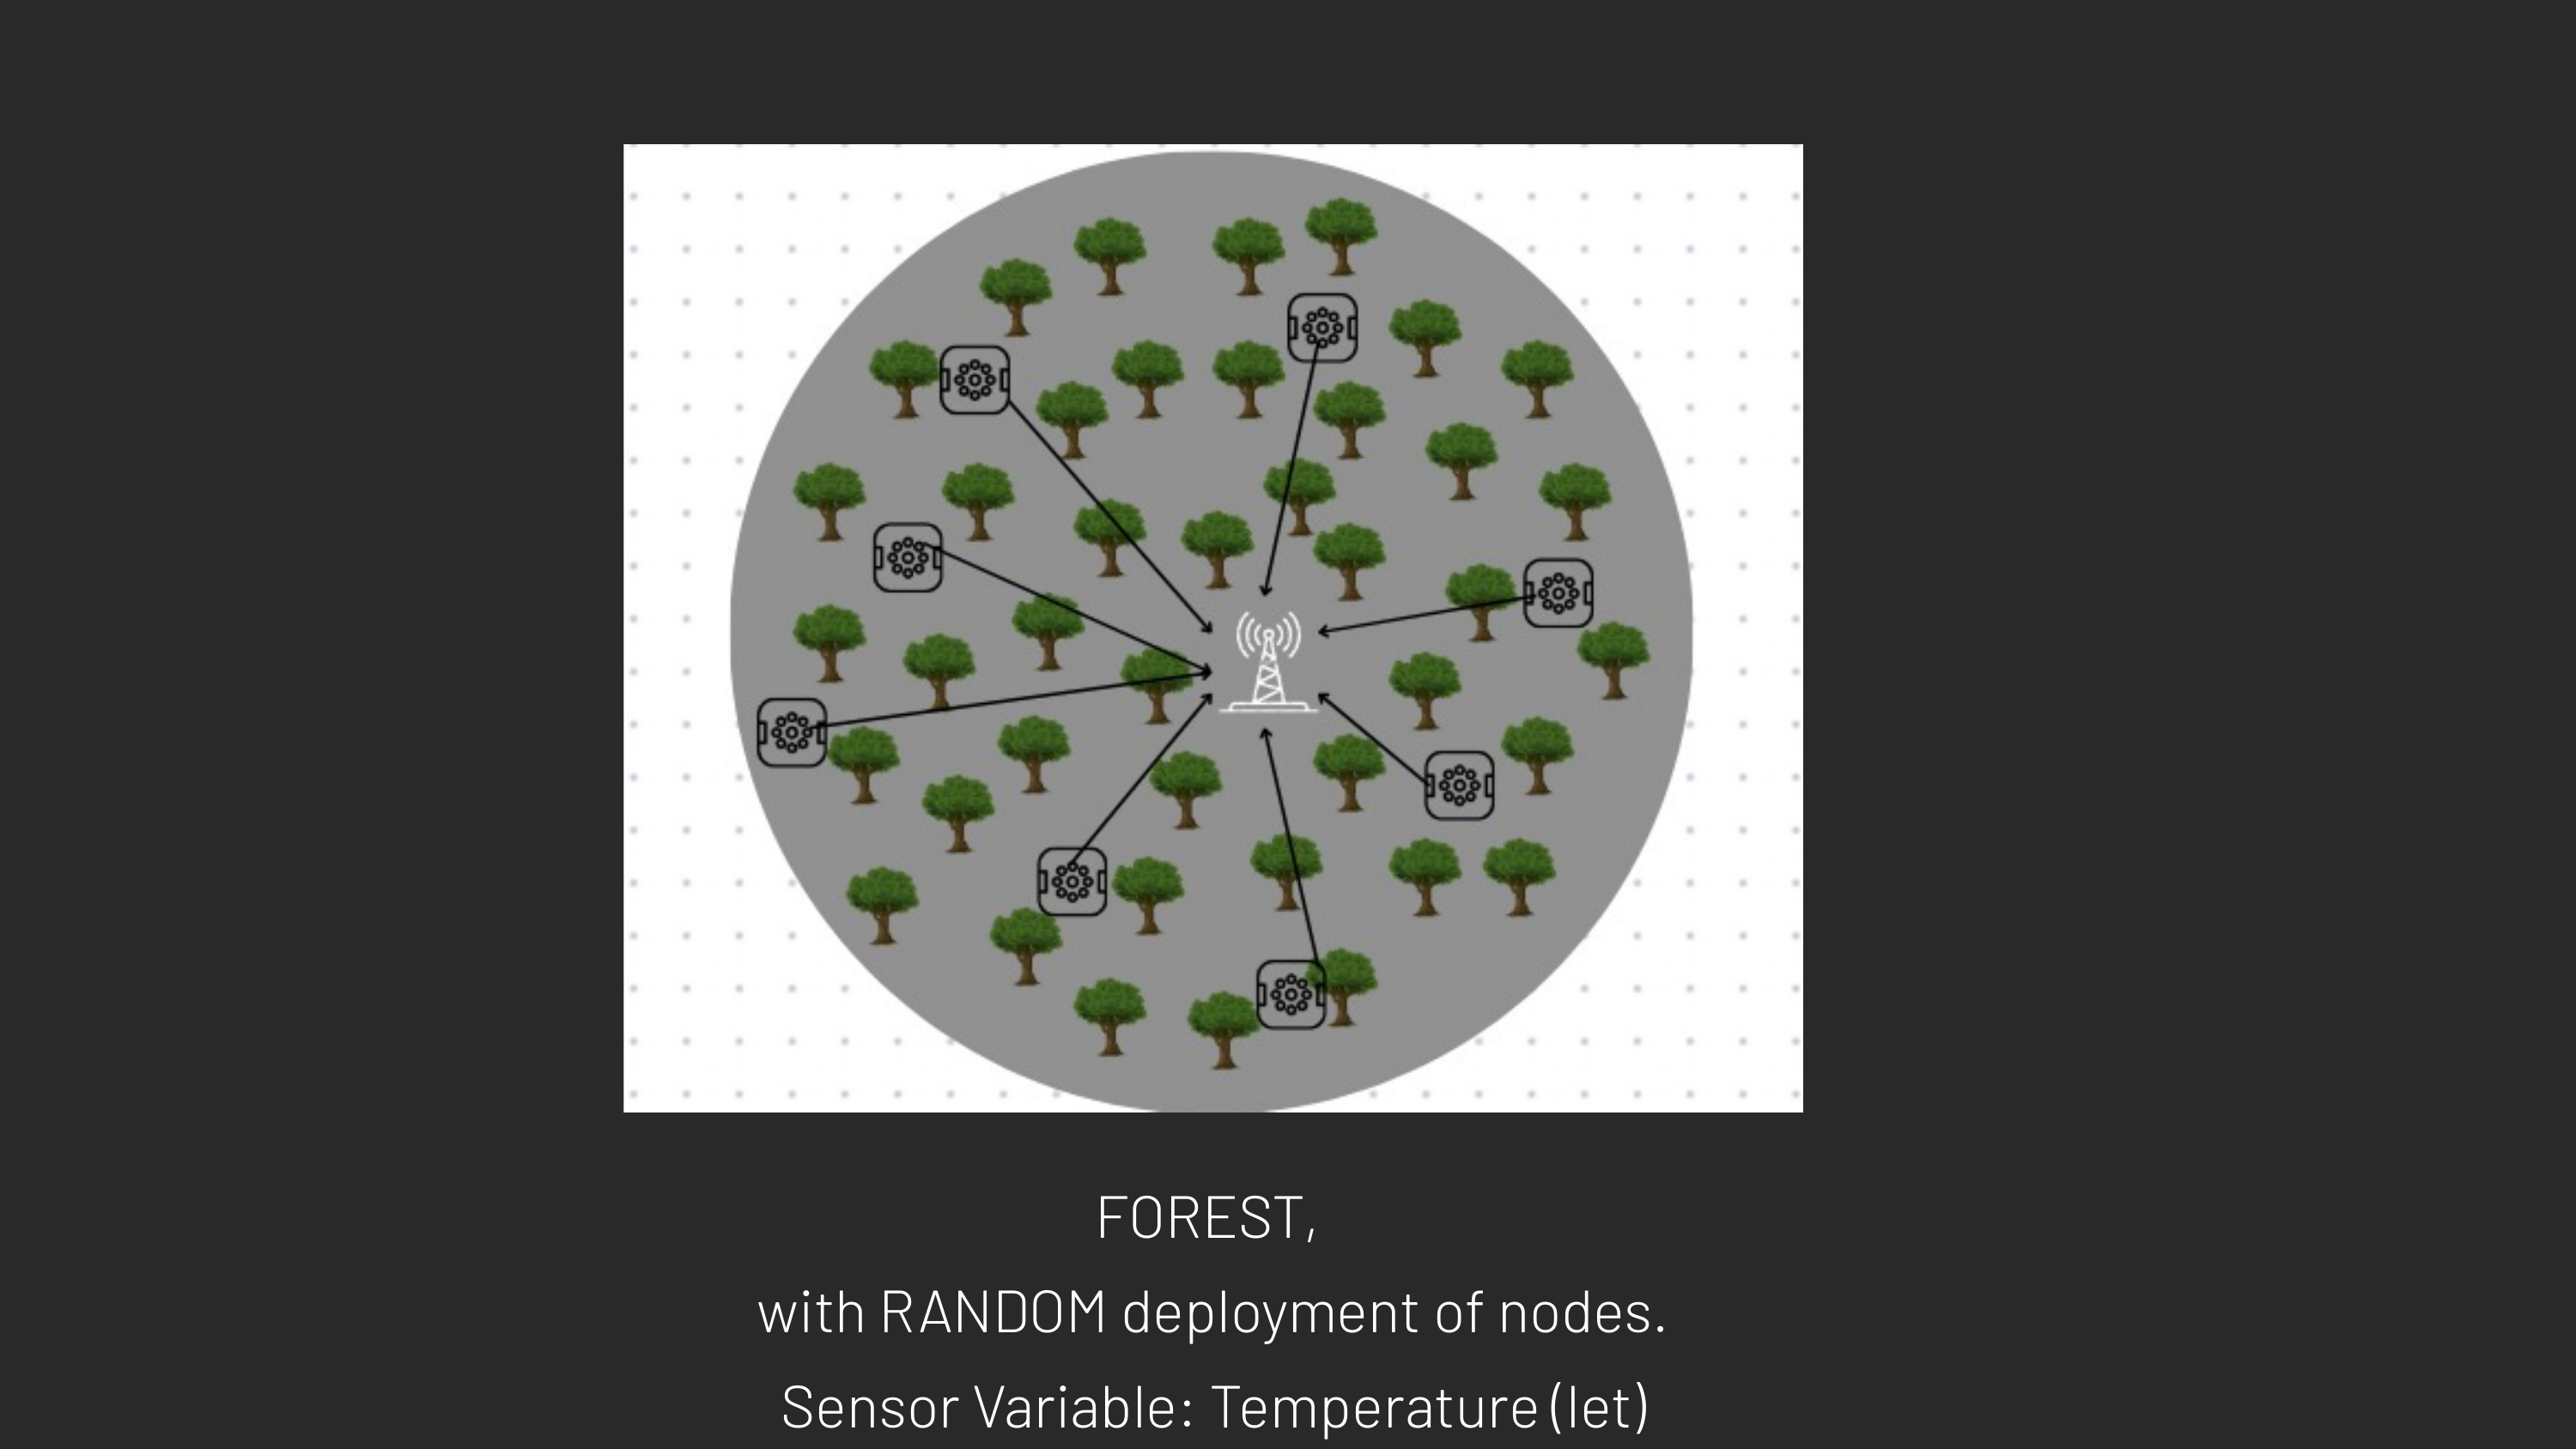

FOREST,
with RANDOM deployment of nodes.
Sensor Variable: Temperature (let)